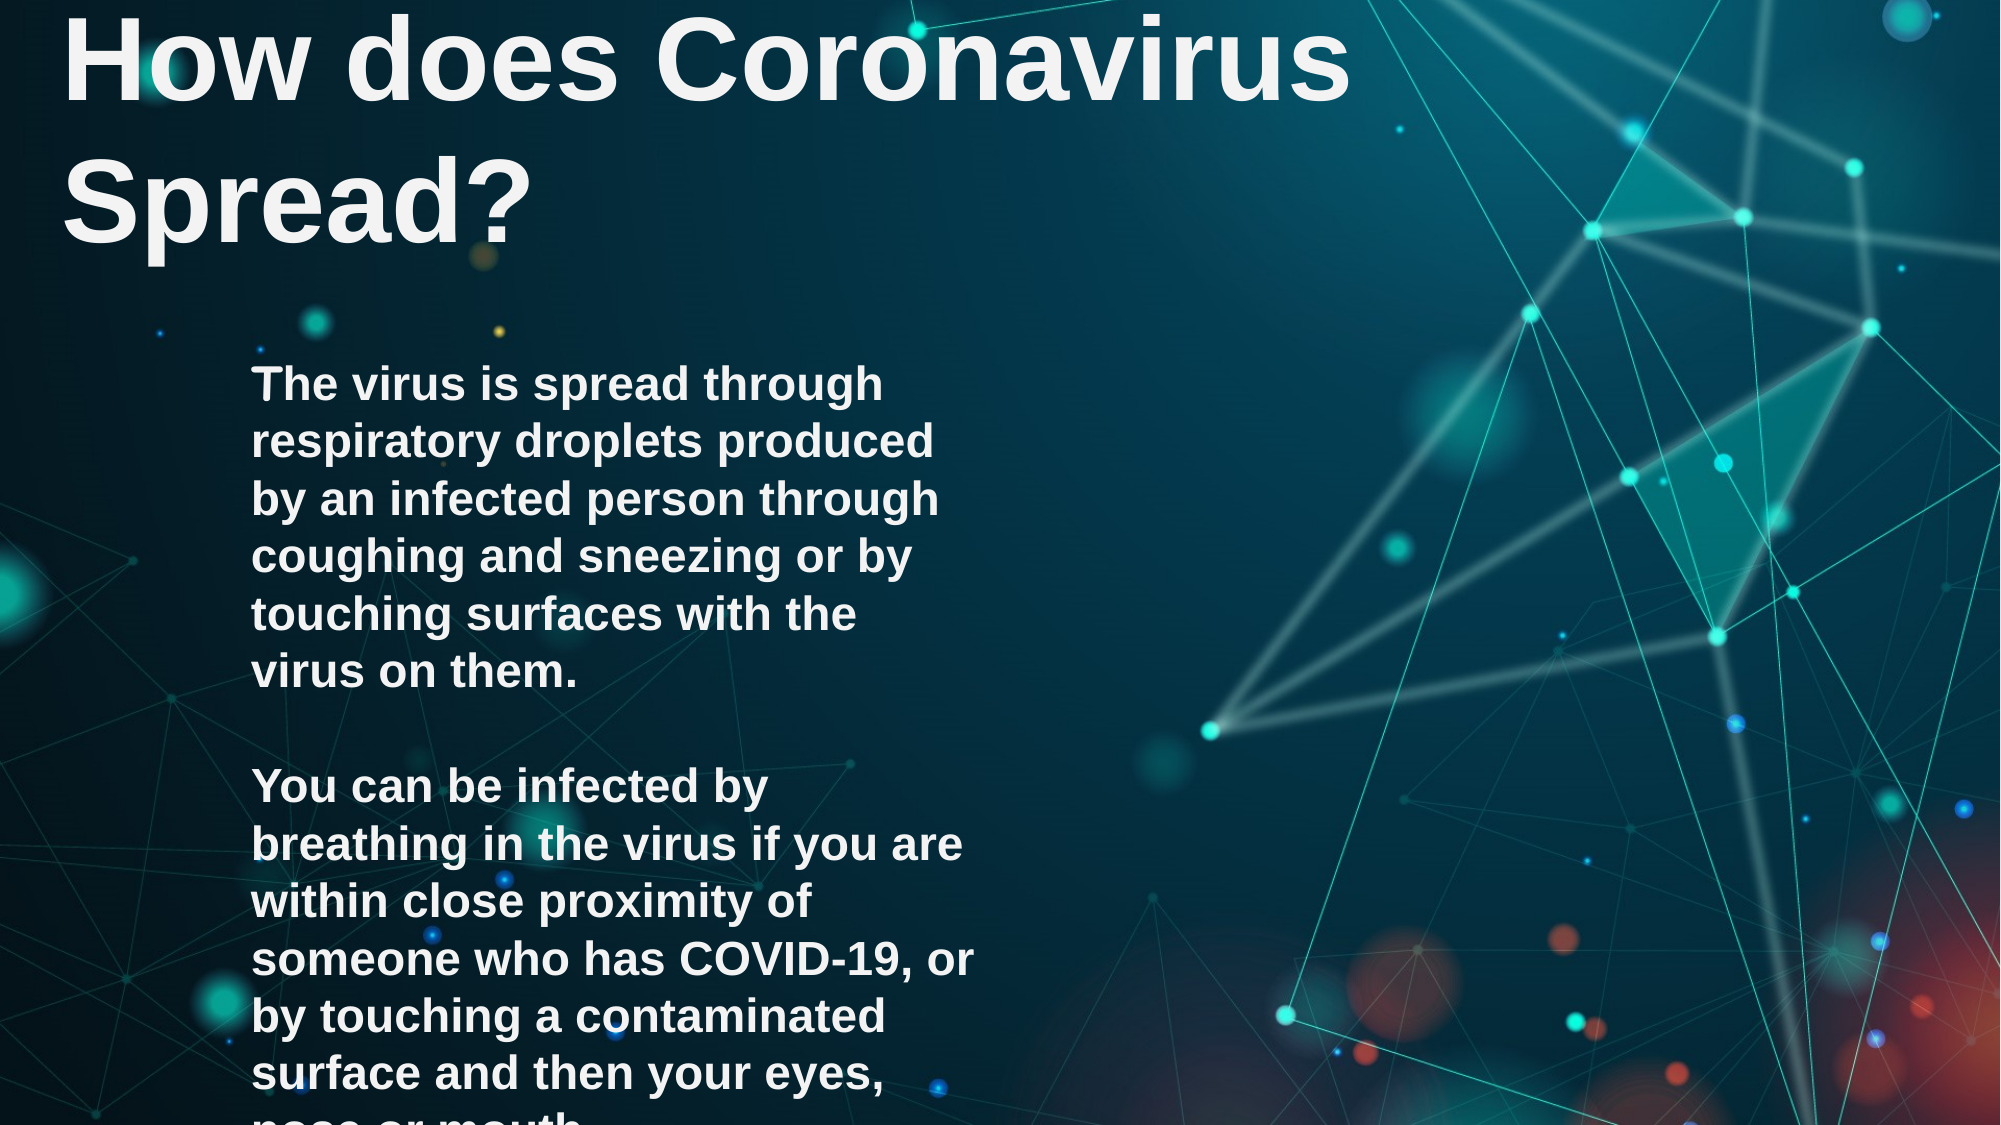

# How does Coronavirus Spread?
The virus is spread through respiratory droplets produced by an infected person through coughing and sneezing or by touching surfaces with the virus on them.

You can be infected by breathing in the virus if you are within close proximity of someone who has COVID-19, or by touching a contaminated surface and then your eyes, nose or mouth